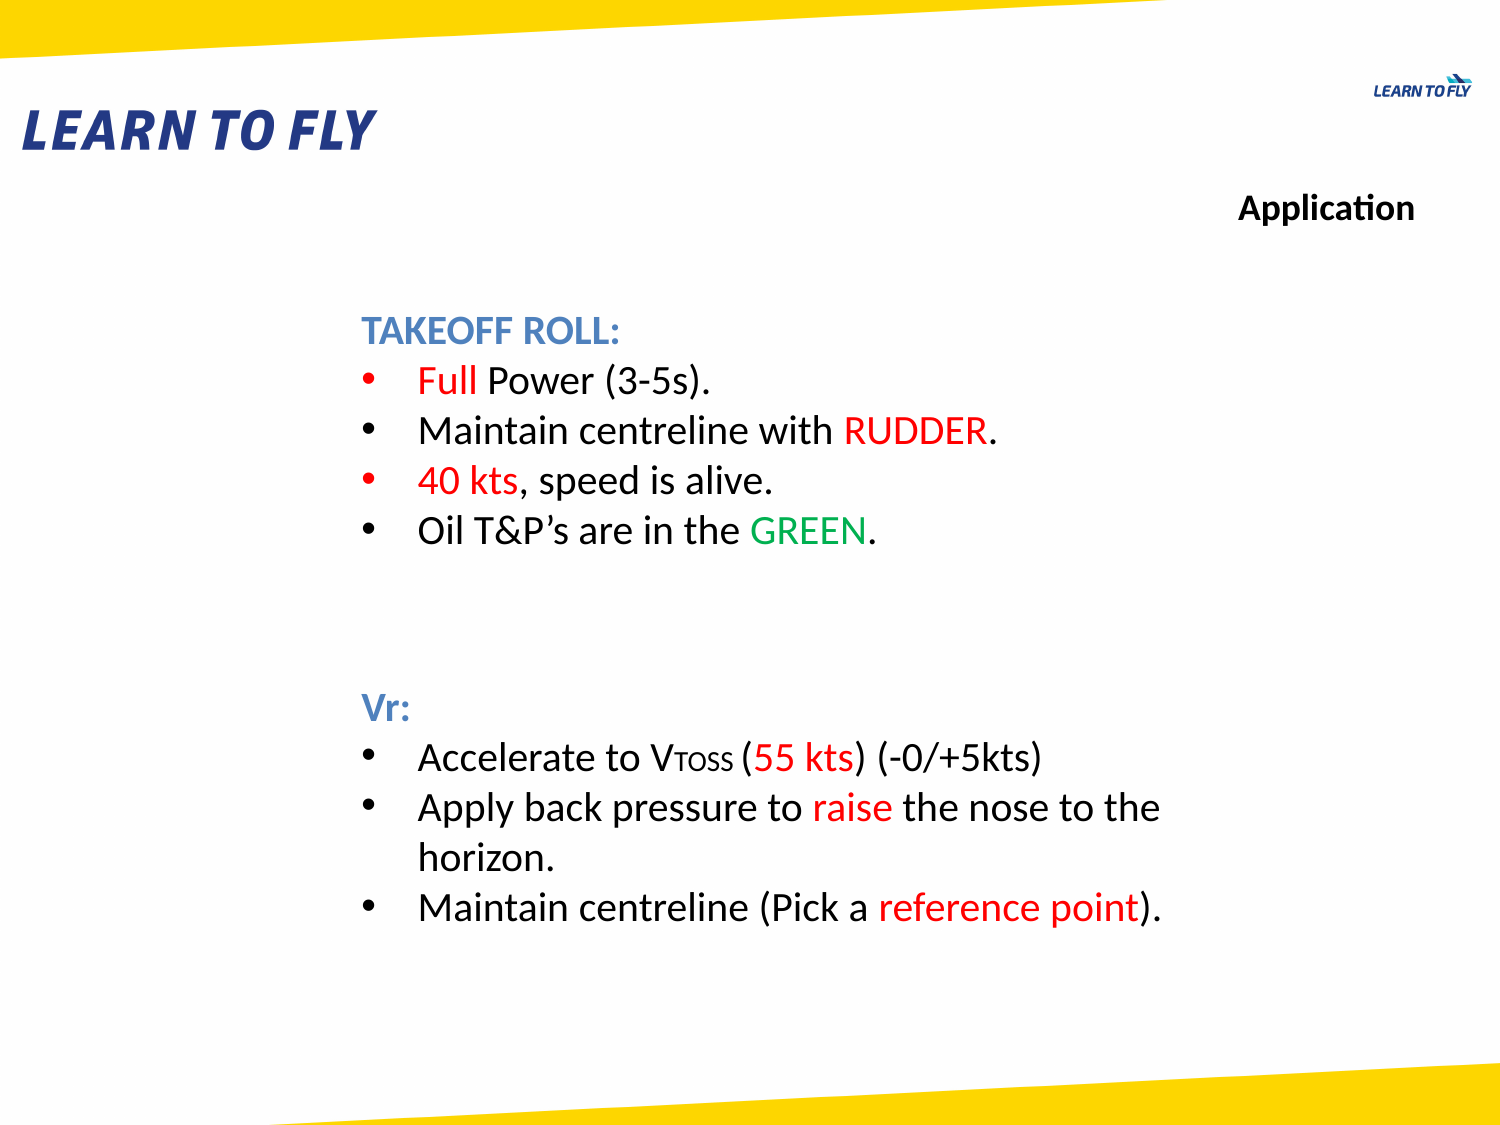

Application
TAKEOFF ROLL:
Full Power (3-5s).
Maintain centreline with RUDDER.
40 kts, speed is alive.
Oil T&P’s are in the GREEN.
Vr:
Accelerate to VTOSS (55 kts) (-0/+5kts)
Apply back pressure to raise the nose to the horizon.
Maintain centreline (Pick a reference point).